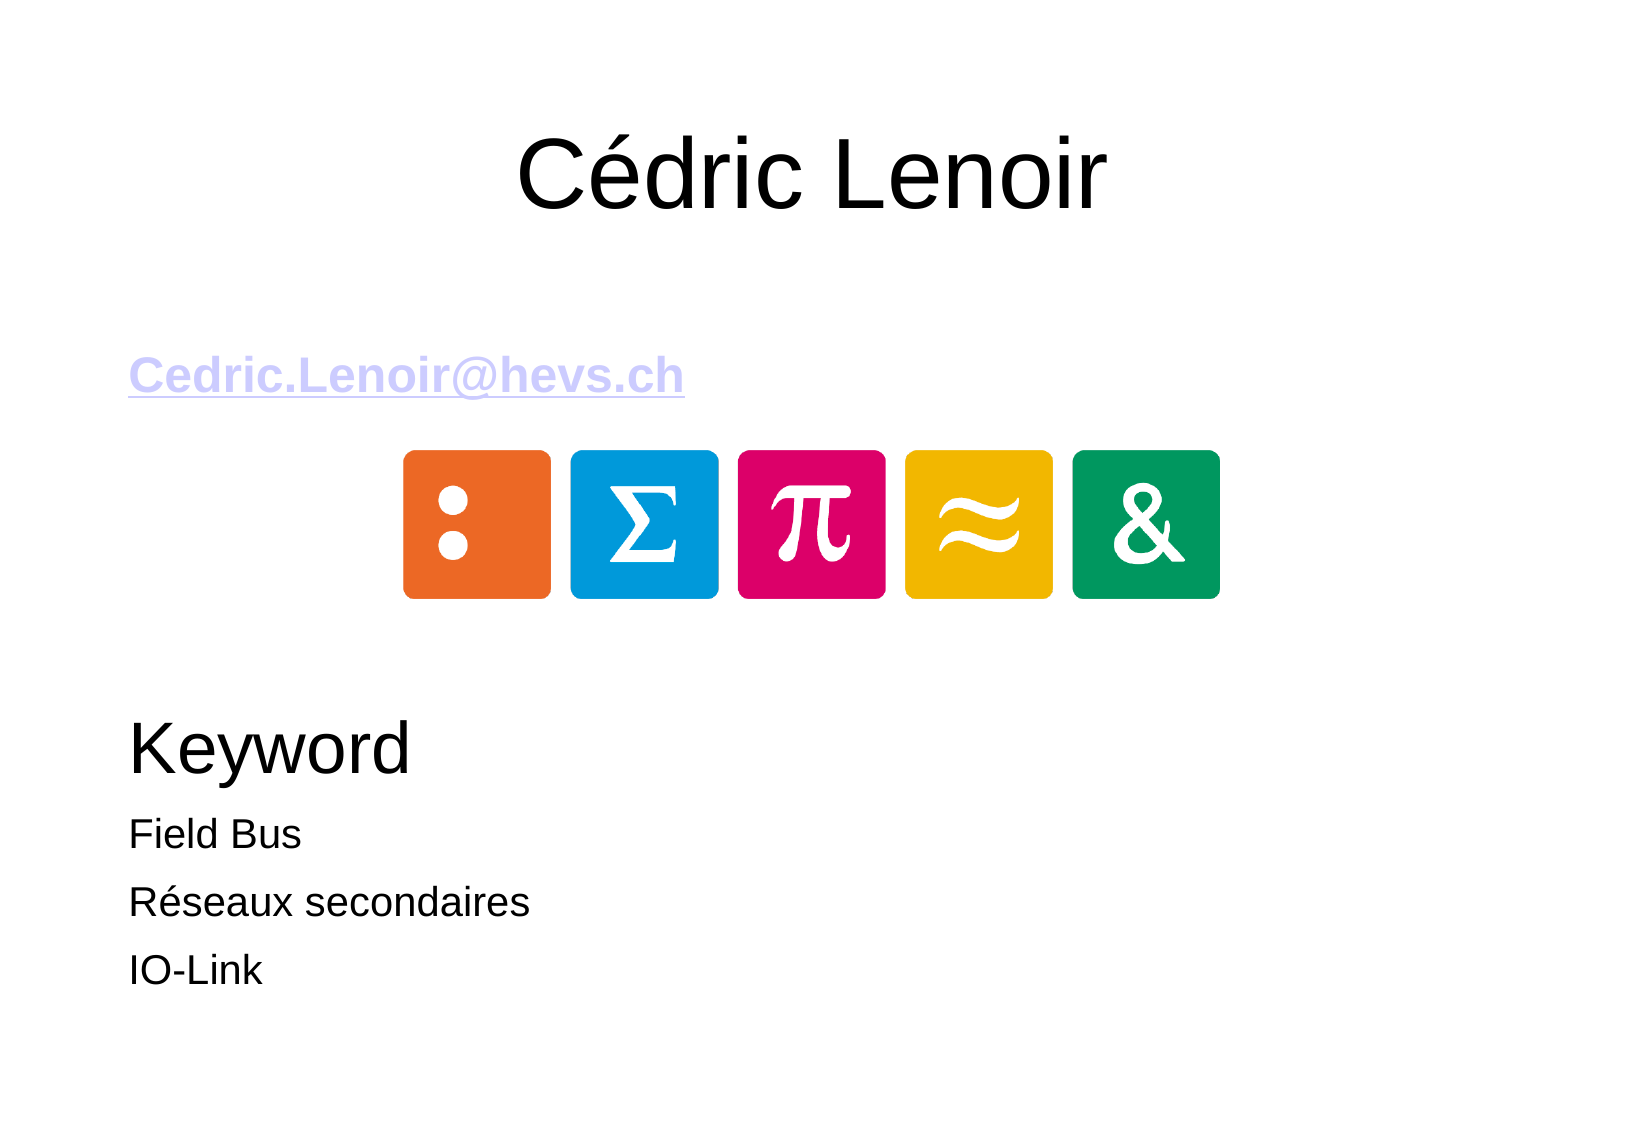

# Cédric Lenoir
Cedric.Lenoir@hevs.ch
Keyword
Field Bus
Réseaux secondaires
IO-Link